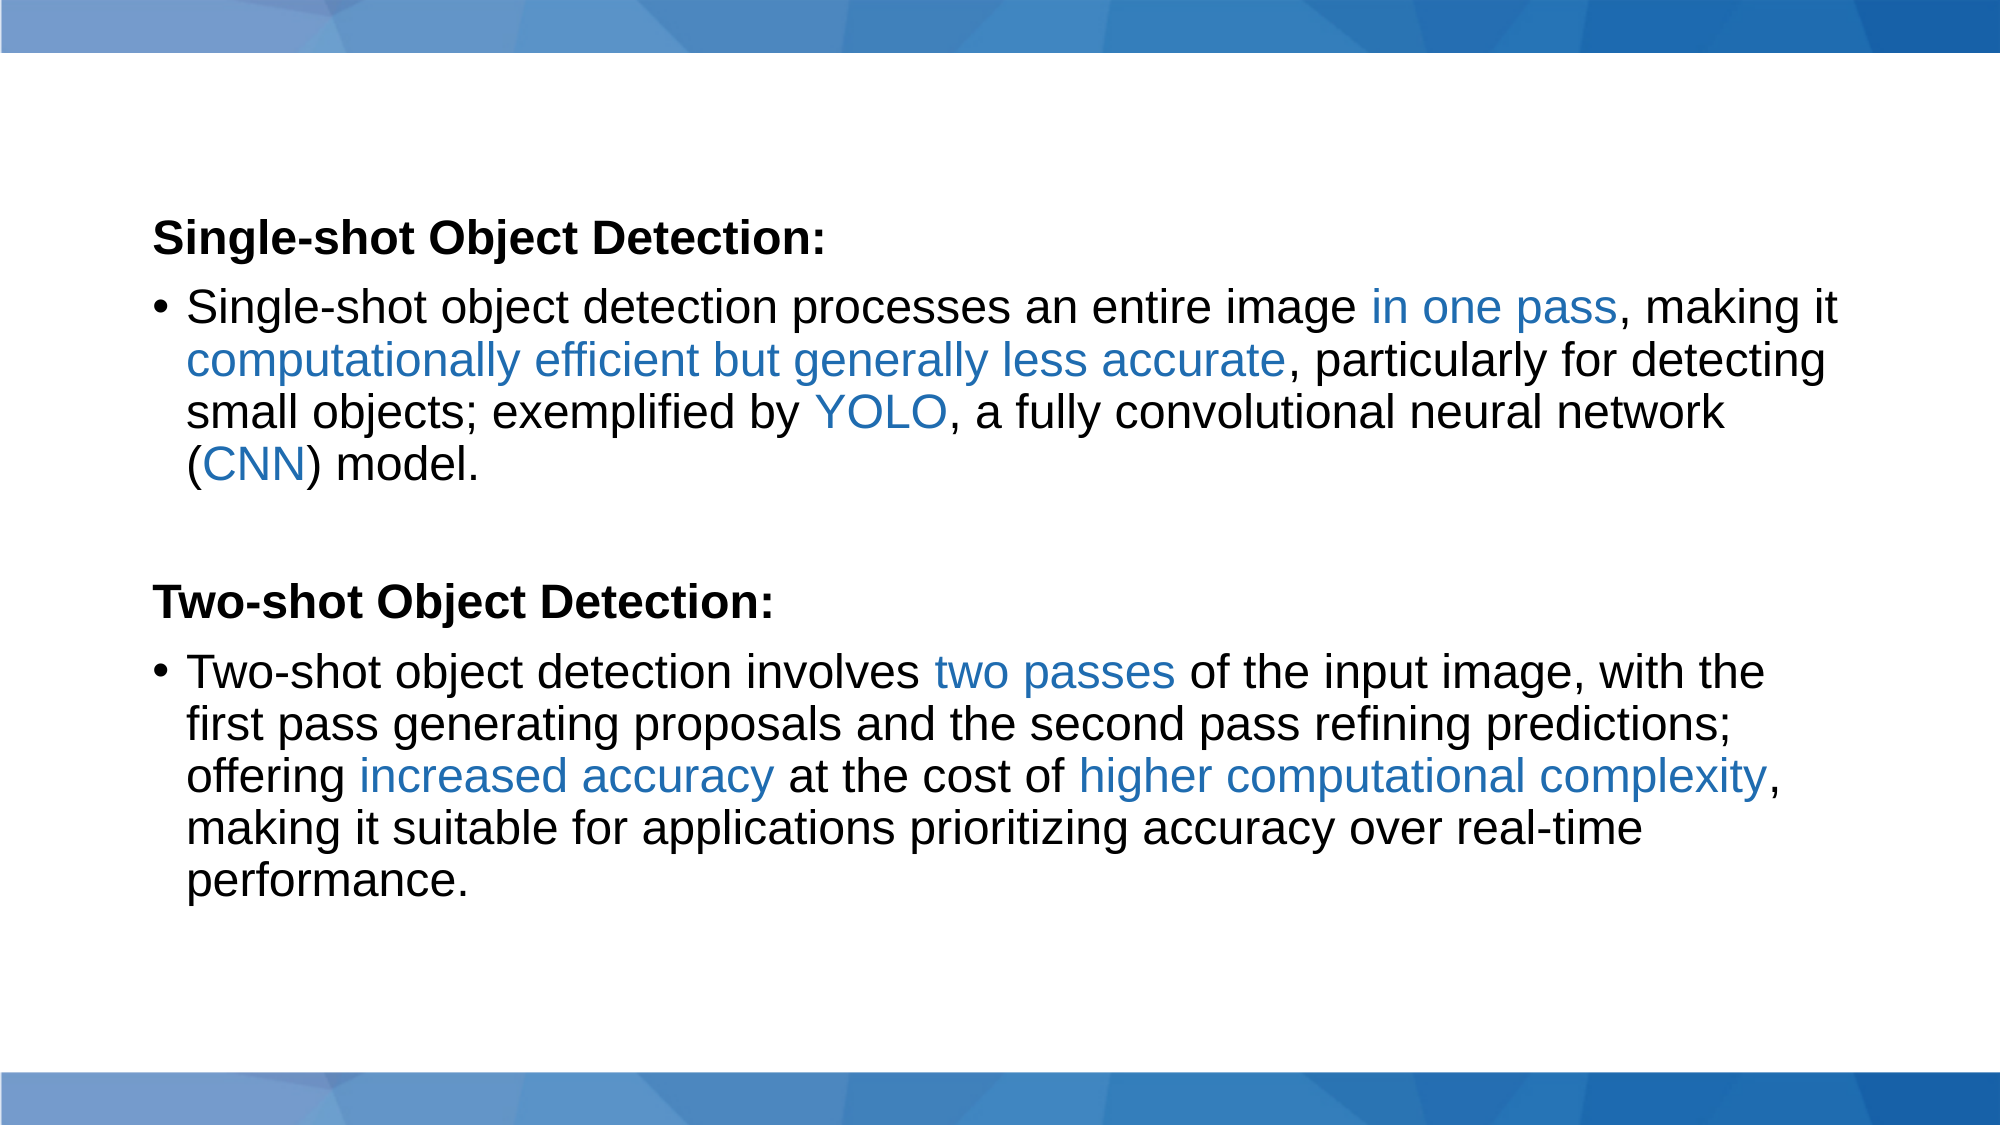

Single-shot Object Detection:
Single-shot object detection processes an entire image in one pass, making it computationally efficient but generally less accurate, particularly for detecting small objects; exemplified by YOLO, a fully convolutional neural network (CNN) model.

Two-shot Object Detection:
Two-shot object detection involves two passes of the input image, with the first pass generating proposals and the second pass refining predictions; offering increased accuracy at the cost of higher computational complexity, making it suitable for applications prioritizing accuracy over real-time performance.